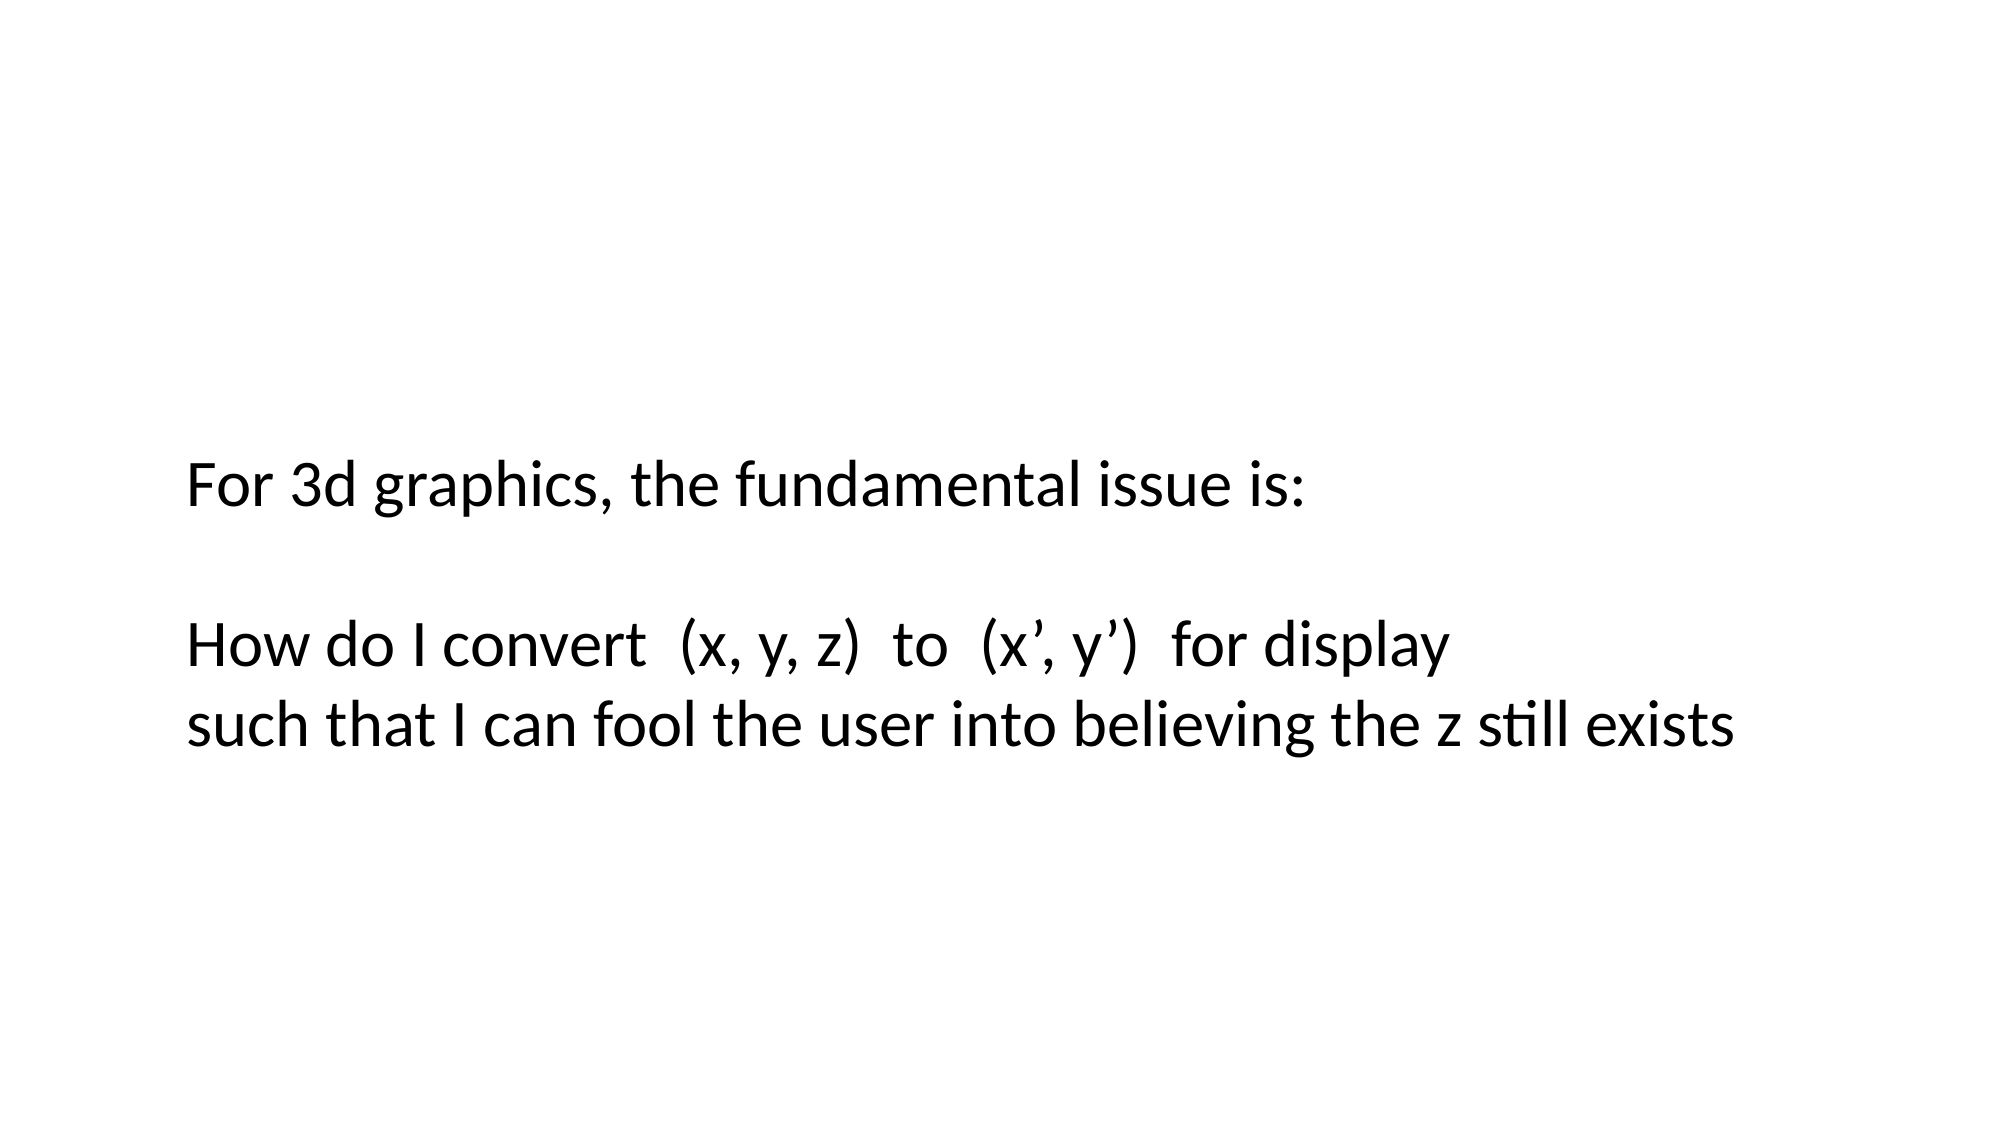

For 3d graphics, the fundamental issue is:

How do I convert  (x, y, z)  to  (x’, y’)  for display
such that I can fool the user into believing the z still exists